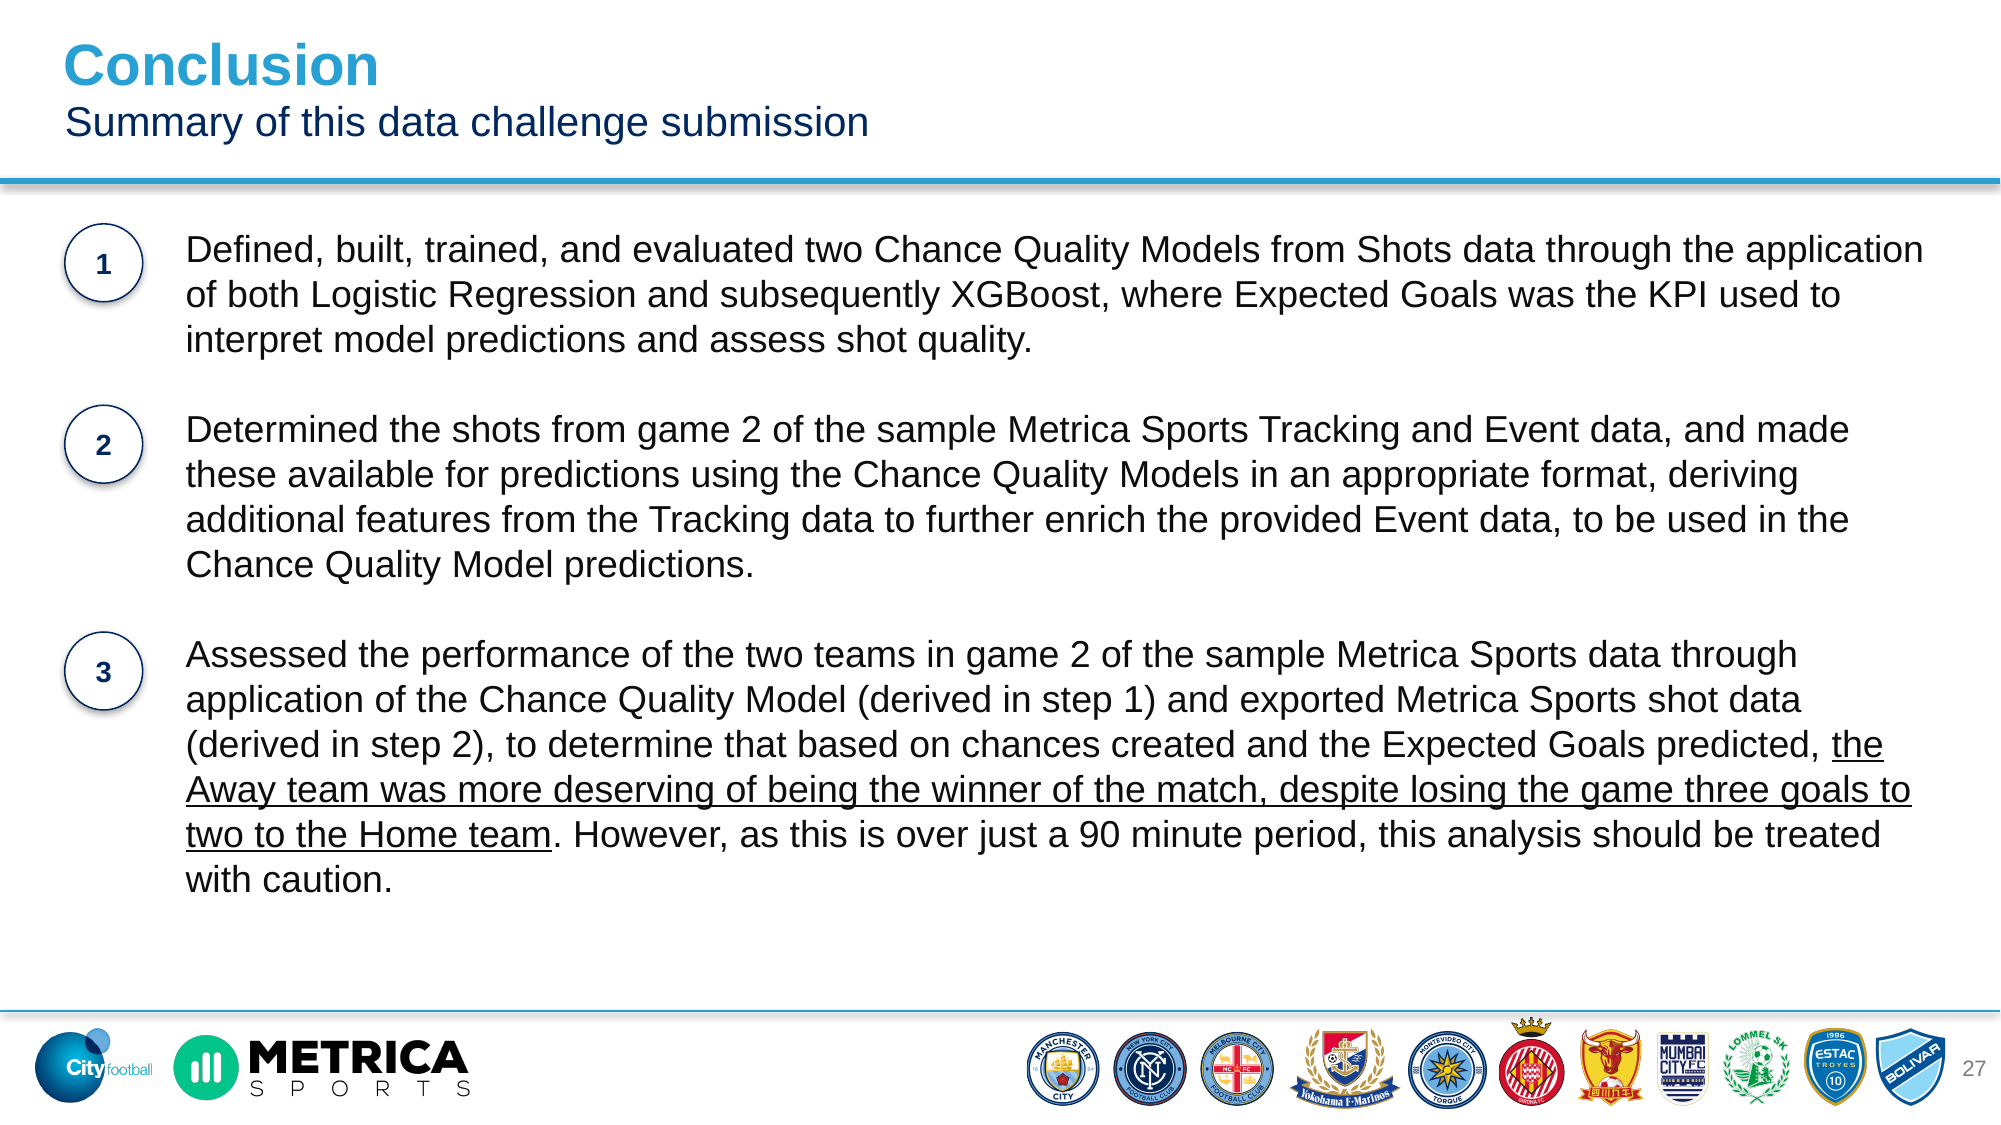

Conclusion
Summary of this data challenge submission
1
Defined, built, trained, and evaluated two Chance Quality Models from Shots data through the application of both Logistic Regression and subsequently XGBoost, where Expected Goals was the KPI used to interpret model predictions and assess shot quality.

Determined the shots from game 2 of the sample Metrica Sports Tracking and Event data, and made these available for predictions using the Chance Quality Models in an appropriate format, deriving additional features from the Tracking data to further enrich the provided Event data, to be used in the Chance Quality Model predictions.

Assessed the performance of the two teams in game 2 of the sample Metrica Sports data through application of the Chance Quality Model (derived in step 1) and exported Metrica Sports shot data (derived in step 2), to determine that based on chances created and the Expected Goals predicted, the Away team was more deserving of being the winner of the match, despite losing the game three goals to two to the Home team. However, as this is over just a 90 minute period, this analysis should be treated with caution.

2
3

27